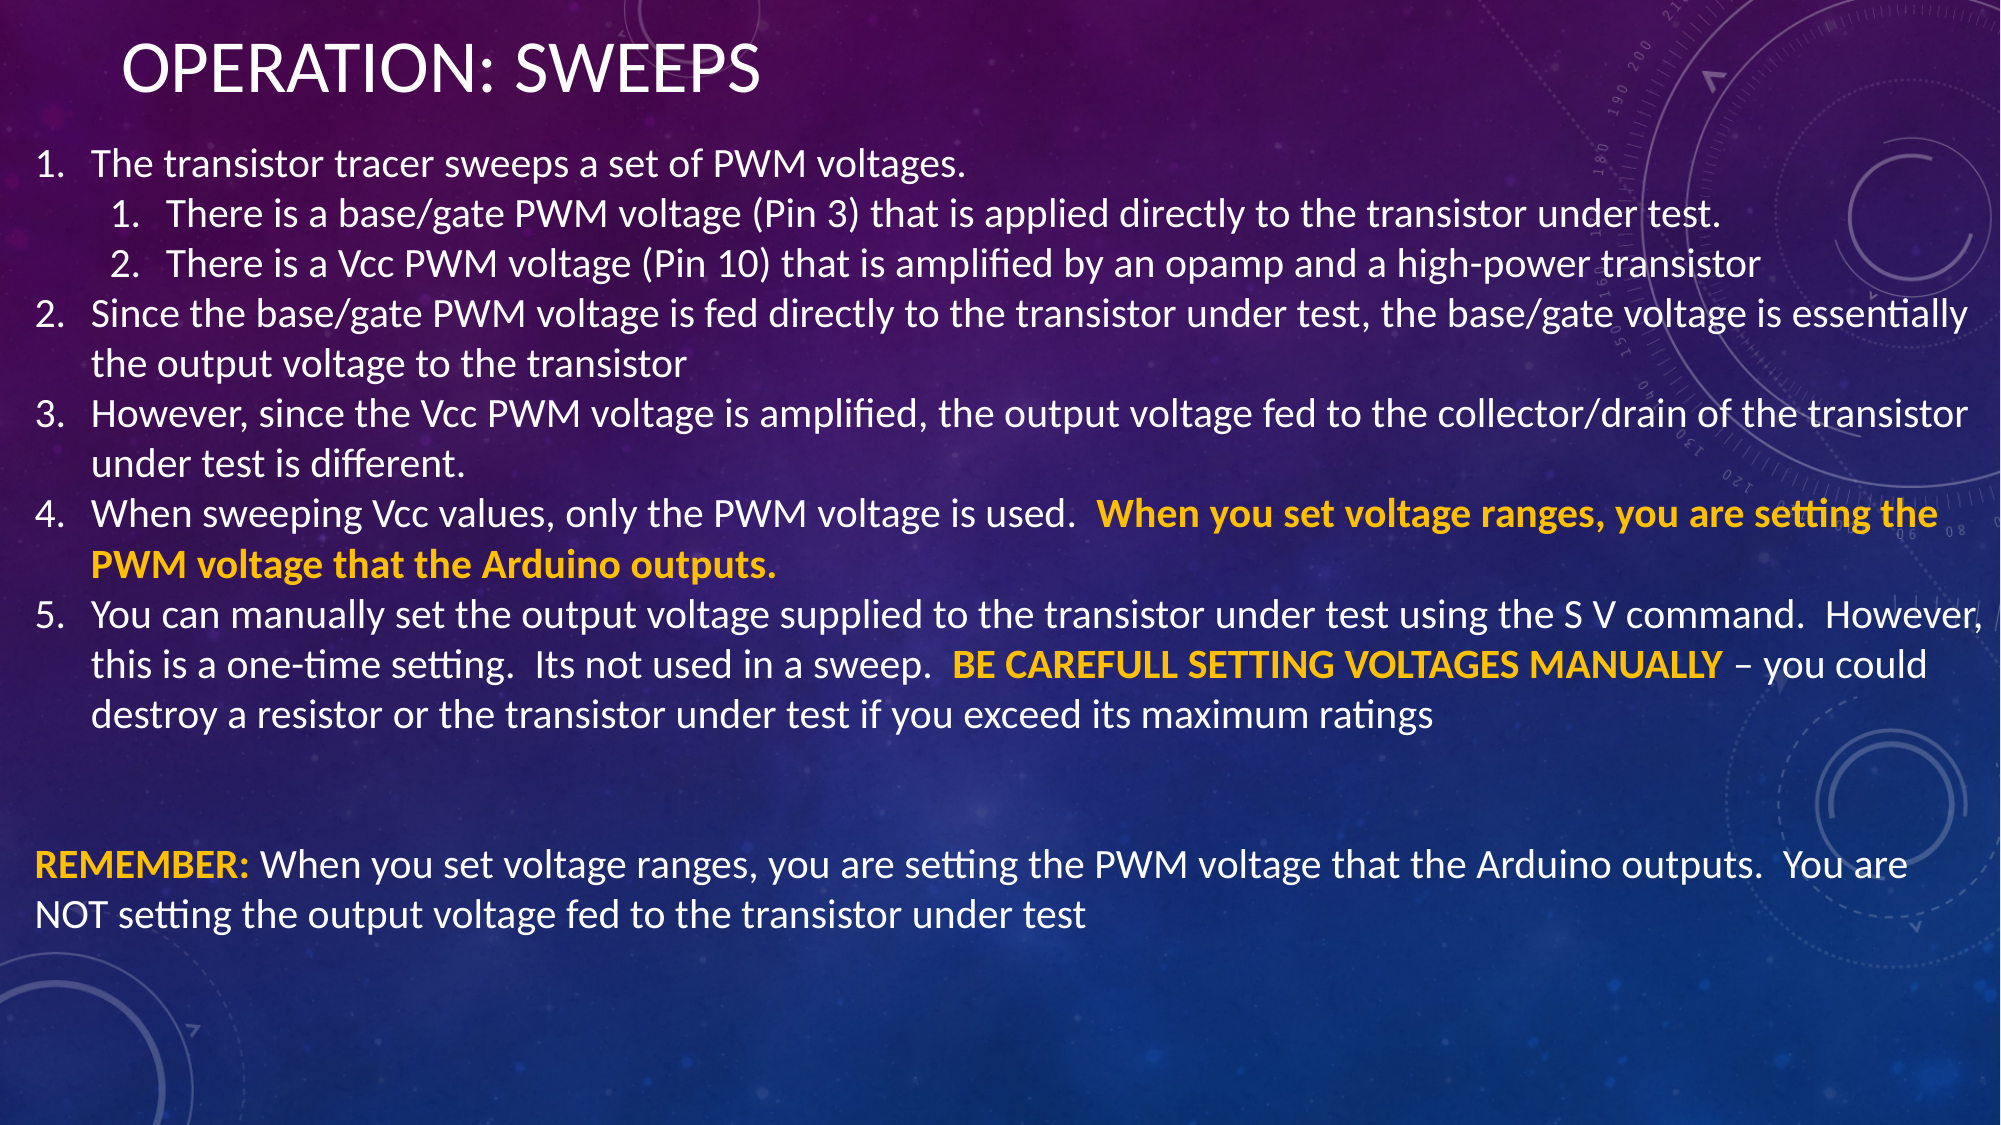

# Operation: SWEEPS
The transistor tracer sweeps a set of PWM voltages.
There is a base/gate PWM voltage (Pin 3) that is applied directly to the transistor under test.
There is a Vcc PWM voltage (Pin 10) that is amplified by an opamp and a high-power transistor
Since the base/gate PWM voltage is fed directly to the transistor under test, the base/gate voltage is essentially the output voltage to the transistor
However, since the Vcc PWM voltage is amplified, the output voltage fed to the collector/drain of the transistor under test is different.
When sweeping Vcc values, only the PWM voltage is used.  When you set voltage ranges, you are setting the PWM voltage that the Arduino outputs.
You can manually set the output voltage supplied to the transistor under test using the S V command.  However, this is a one-time setting.  Its not used in a sweep.  BE CAREFULL SETTING VOLTAGES MANUALLY – you could destroy a resistor or the transistor under test if you exceed its maximum ratings

REMEMBER: When you set voltage ranges, you are setting the PWM voltage that the Arduino outputs.  You are NOT setting the output voltage fed to the transistor under test